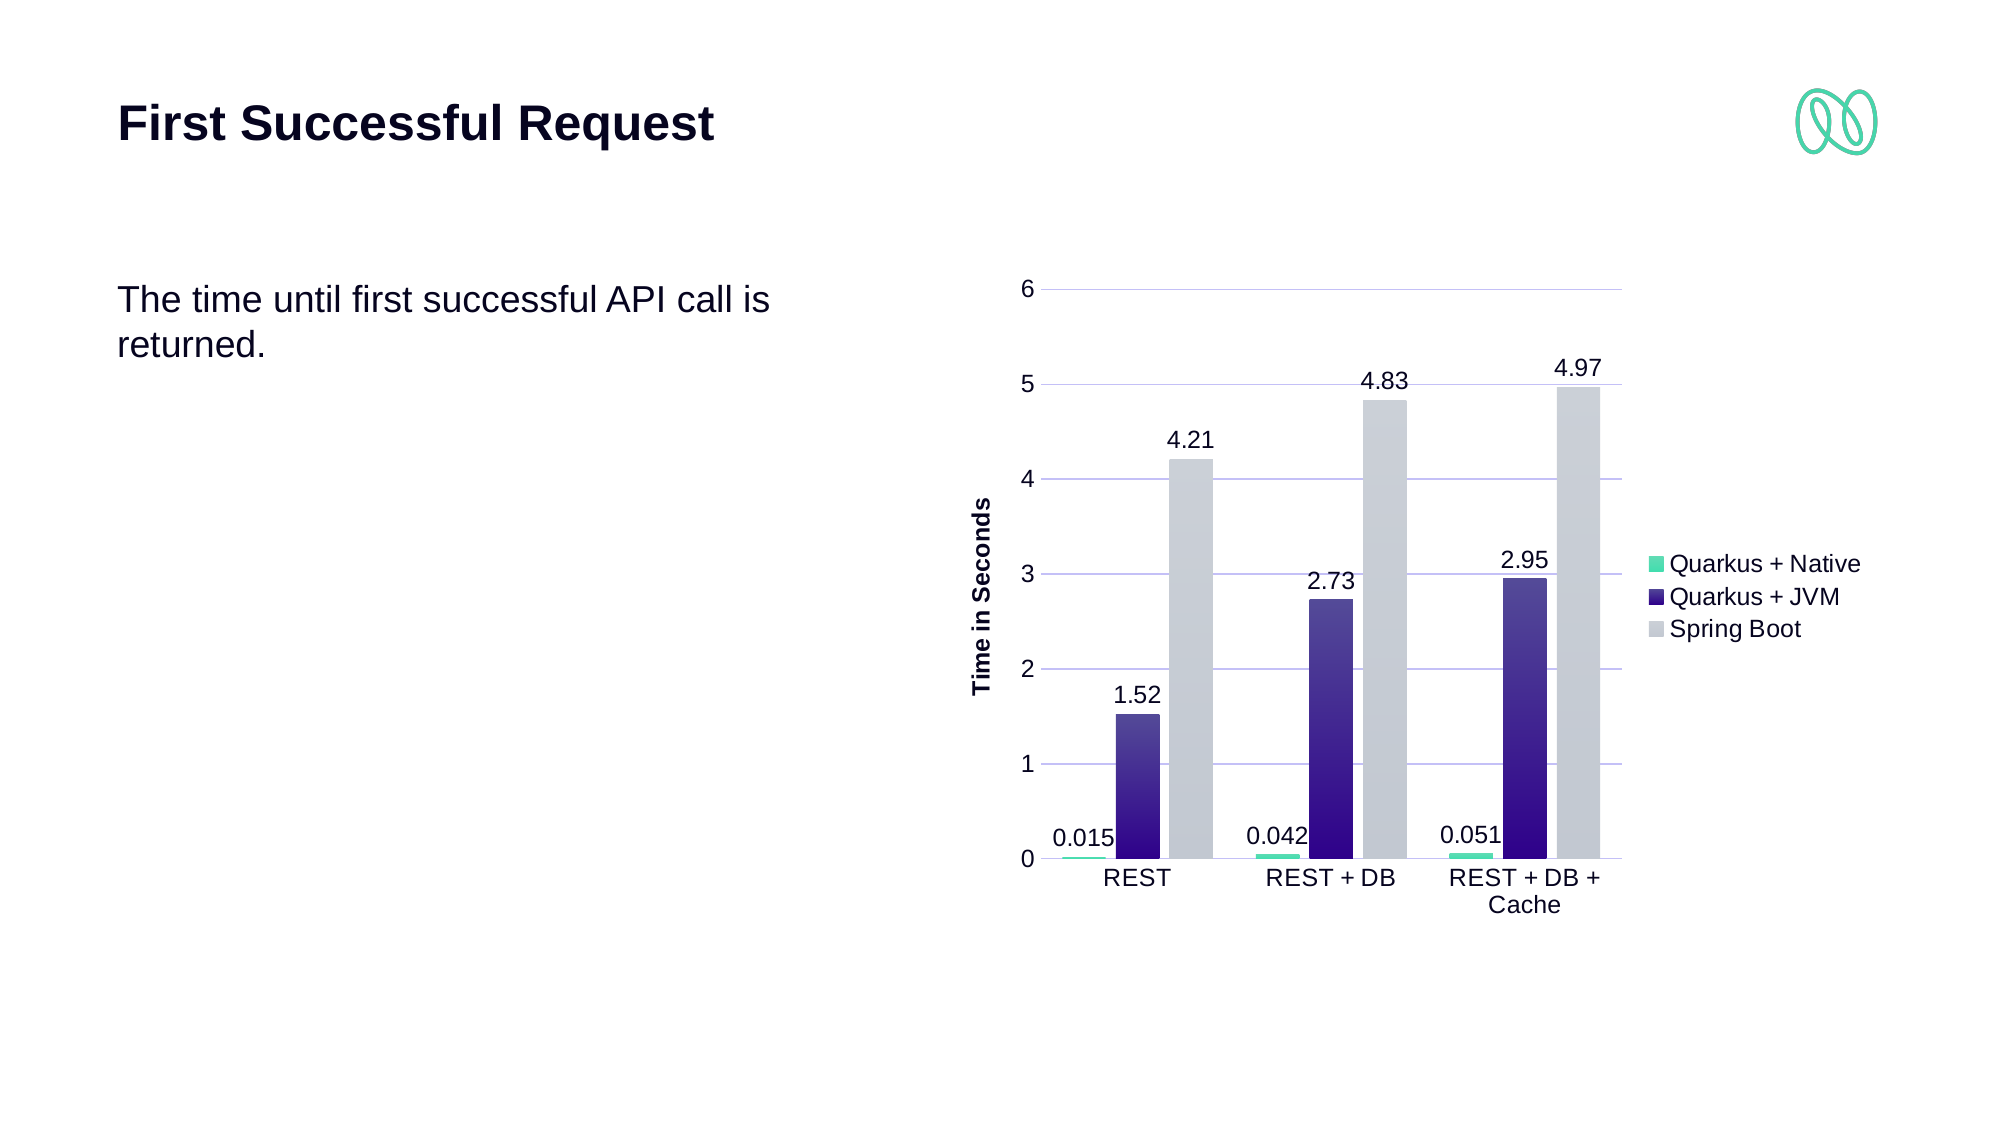

# First Successful Request

### Chart

| Category | Quarkus + Native | Quarkus + JVM | Spring Boot |
|---|---|---|---|
| REST | 0.015 | 1.52 | 4.21 |
| REST + DB | 0.042 | 2.73 | 4.83 |
| REST + DB + Cache | 0.051 | 2.95 | 4.97 |
The time until first successful API call is returned.